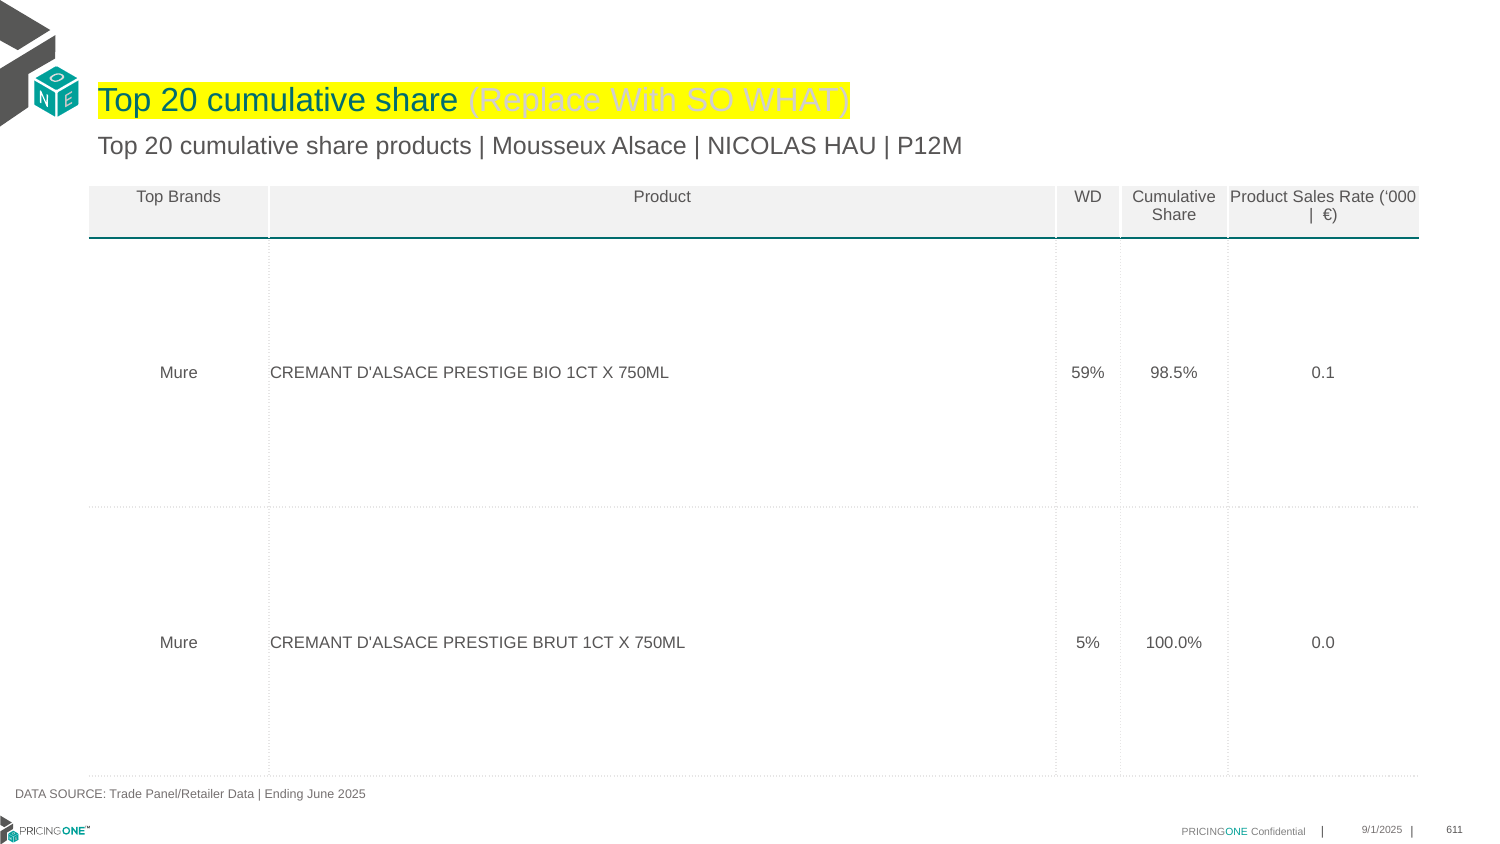

# Top 20 cumulative share (Replace With SO WHAT)
Top 20 cumulative share products | Mousseux Alsace | NICOLAS HAU | P12M
| Top Brands | Product | WD | Cumulative Share | Product Sales Rate (‘000 | €) |
| --- | --- | --- | --- | --- |
| Mure | CREMANT D'ALSACE PRESTIGE BIO 1CT X 750ML | 59% | 98.5% | 0.1 |
| Mure | CREMANT D'ALSACE PRESTIGE BRUT 1CT X 750ML | 5% | 100.0% | 0.0 |
DATA SOURCE: Trade Panel/Retailer Data | Ending June 2025

9/1/2025
611